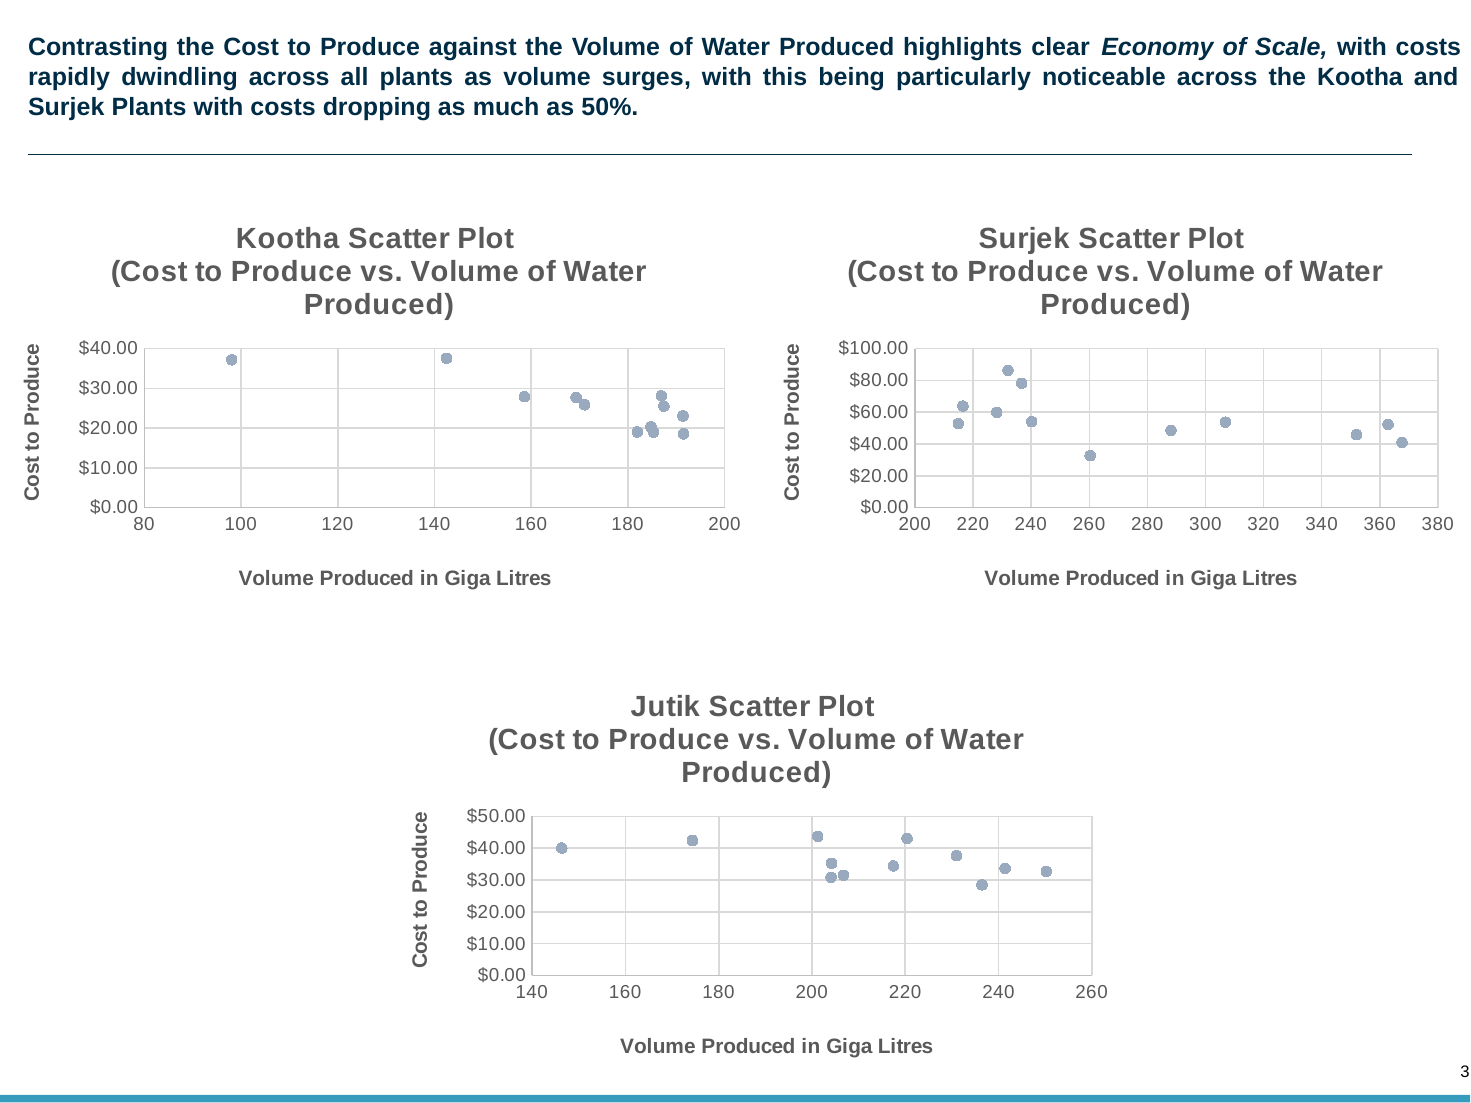

# Contrasting the Cost to Produce against the Volume of Water Produced highlights clear Economy of Scale, with costs rapidly dwindling across all plants as volume surges, with this being particularly noticeable across the Kootha and Surjek Plants with costs dropping as much as 50%.

### Chart: Surjek Scatter Plot
(Cost to Produce vs. Volume of Water Produced)

| Category |  |
|---|---|

### Chart: Kootha Scatter Plot
(Cost to Produce vs. Volume of Water Produced)

| Category |  |
|---|---|

### Chart: Jutik Scatter Plot
(Cost to Produce vs. Volume of Water Produced)

| Category |  |
|---|---|